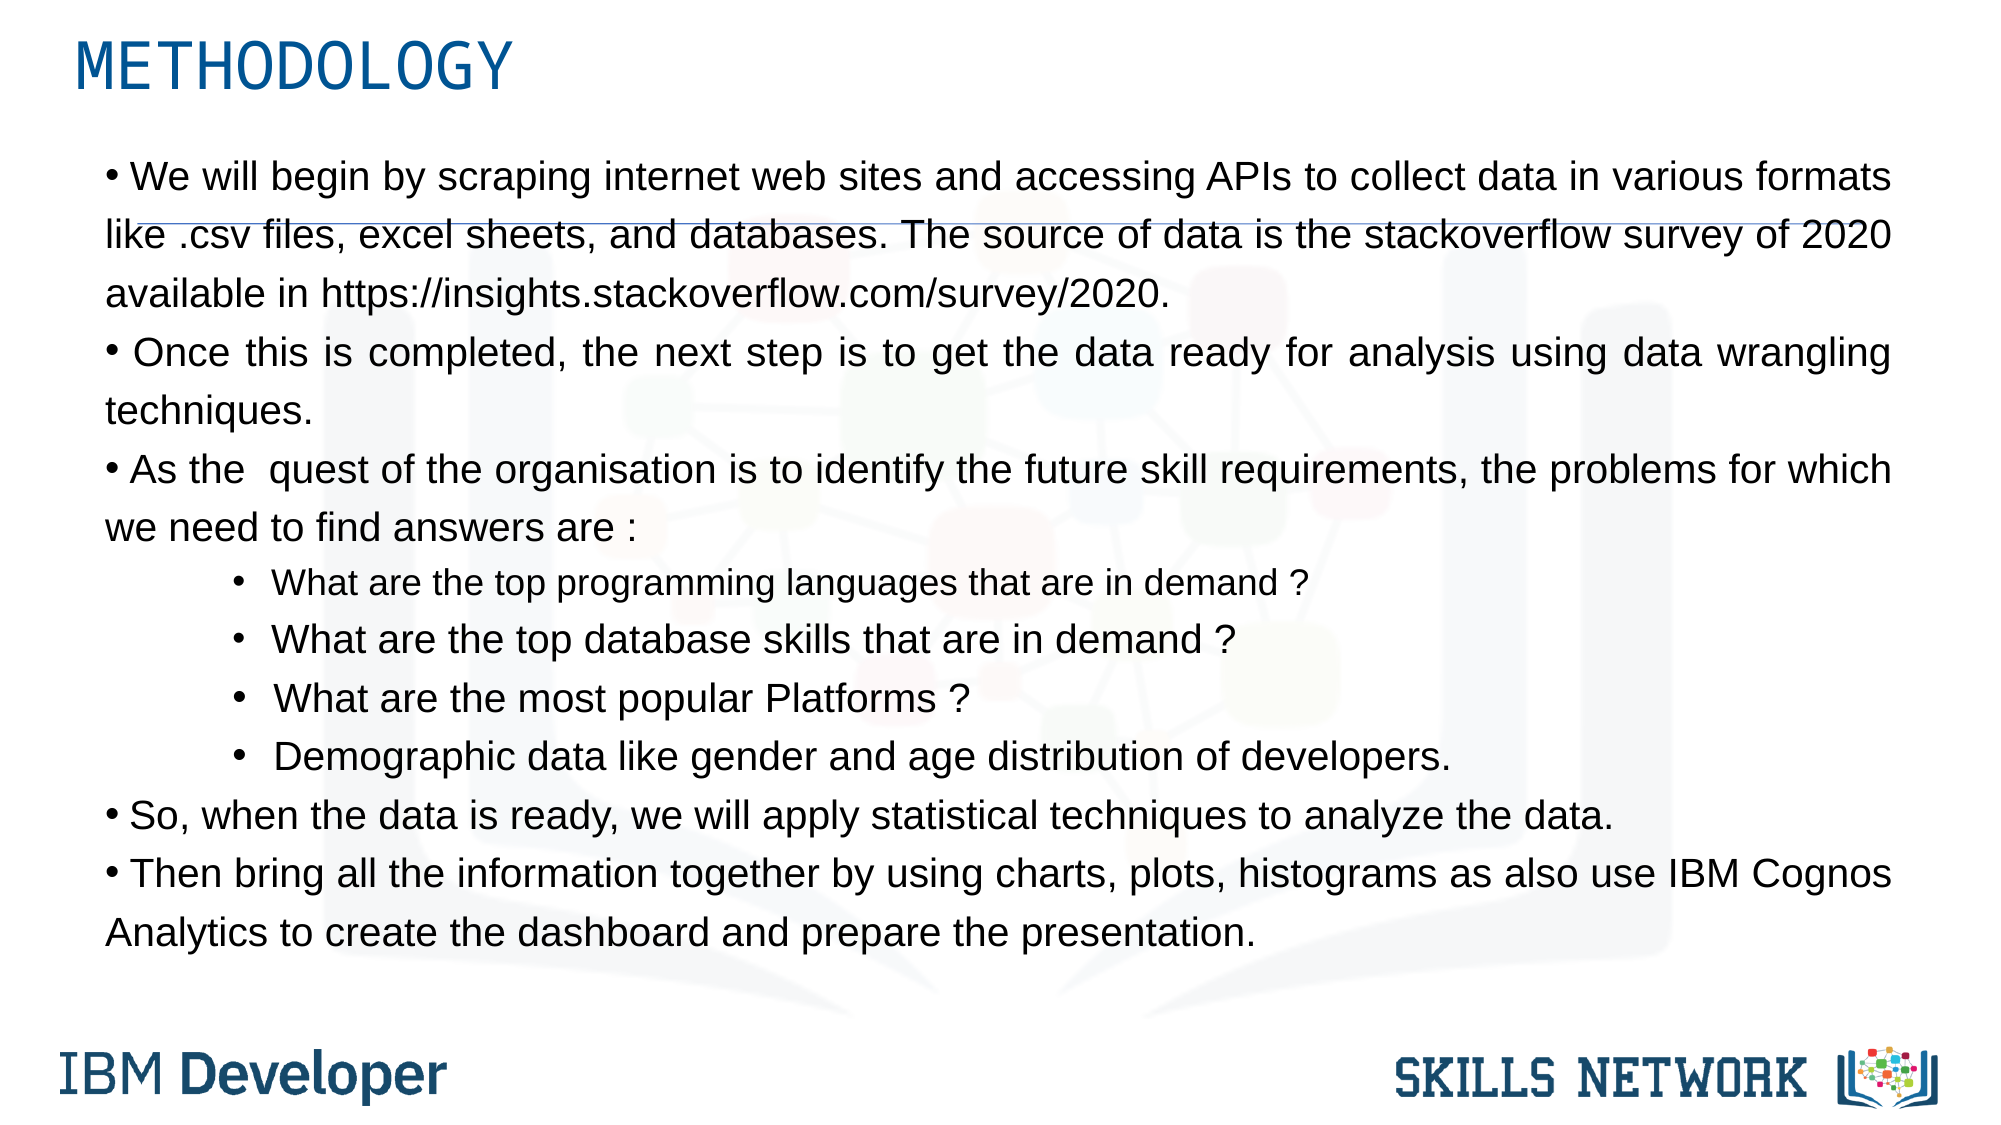

# METHODOLOGY
 We will begin by scraping internet web sites and accessing APIs to collect data in various formats like .csv files, excel sheets, and databases. The source of data is the stackoverflow survey of 2020 available in https://insights.stackoverflow.com/survey/2020.
 Once this is completed, the next step is to get the data ready for analysis using data wrangling techniques.
 As the  quest of the organisation is to identify the future skill requirements, the problems for which we need to find answers are :
 What are the top programming languages that are in demand ?
 What are the top database skills that are in demand ?
 What are the most popular Platforms ?
 Demographic data like gender and age distribution of developers.
 So, when the data is ready, we will apply statistical techniques to analyze the data.
 Then bring all the information together by using charts, plots, histograms as also use IBM Cognos Analytics to create the dashboard and prepare the presentation.